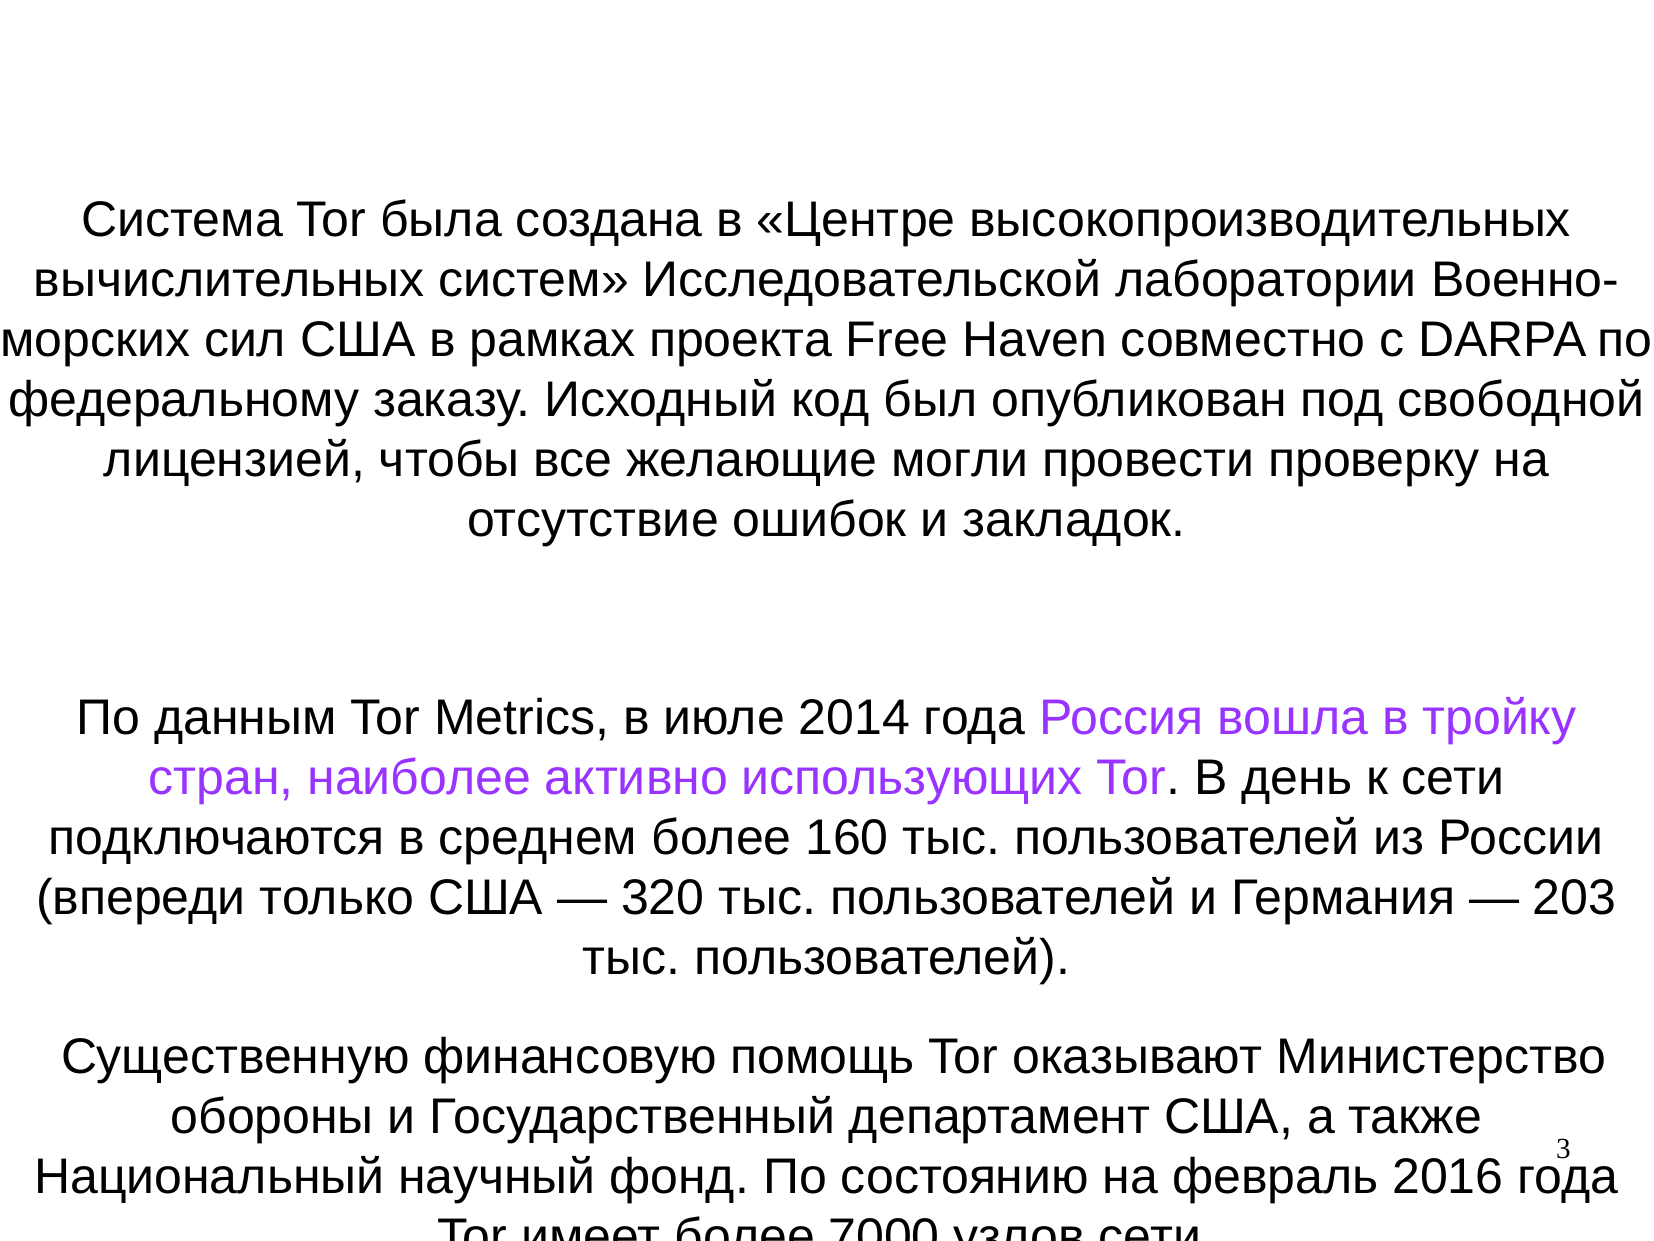

Система Tor была создана в «Центре высокопроизводительных вычислительных систем» Исследовательской лаборатории Военно-морских сил США в рамках проекта Free Haven совместно с DARPA по федеральному заказу. Исходный код был опубликован под свободной лицензией, чтобы все желающие могли провести проверку на отсутствие ошибок и закладок.

По данным Tor Metrics, в июле 2014 года Россия вошла в тройку стран, наиболее активно использующих Tor. В день к сети подключаются в среднем более 160 тыс. пользователей из России (впереди только США — 320 тыс. пользователей и Германия — 203 тыс. пользователей).
 Существенную финансовую помощь Tor оказывают Министерство обороны и Государственный департамент США, а также Национальный научный фонд. По состоянию на февраль 2016 года Tor имеет более 7000 узлов сети.
3